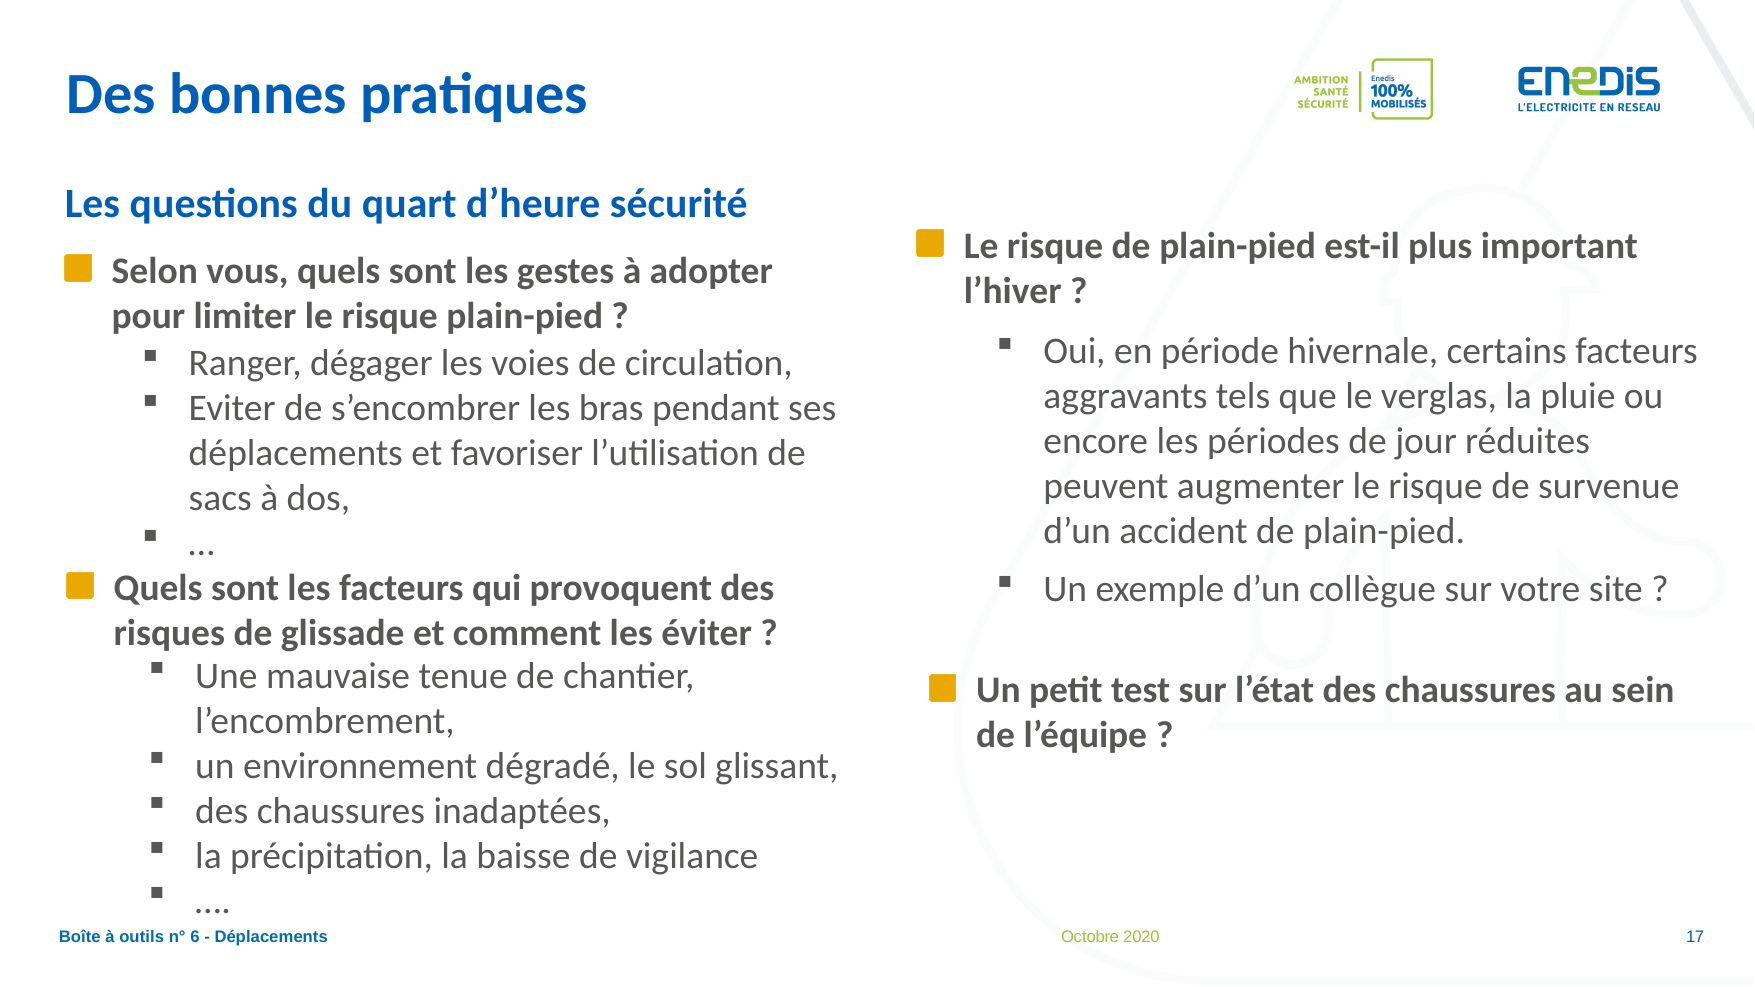

Des bonnes pratiques

Le risque de plain-pied est-il plus important l’hiver ?
Les questions du quart d’heure sécurité

Selon vous, quels sont les gestes à adopter pour limiter le risque plain-pied ?
Oui, en période hivernale, certains facteurs aggravants tels que le verglas, la pluie ou encore les périodes de jour réduites peuvent augmenter le risque de survenue d’un accident de plain-pied.

Un exemple d’un collègue sur votre site ?
Ranger, dégager les voies de circulation,
Eviter de s’encombrer les bras pendant ses déplacements et favoriser l’utilisation de sacs à dos,
…
Quels sont les facteurs qui provoquent des risques de glissade et comment les éviter ?
Une mauvaise tenue de chantier, l’encombrement,
un environnement dégradé, le sol glissant,
des chaussures inadaptées,
la précipitation, la baisse de vigilance
….
Un petit test sur l’état des chaussures au sein de l’équipe ?